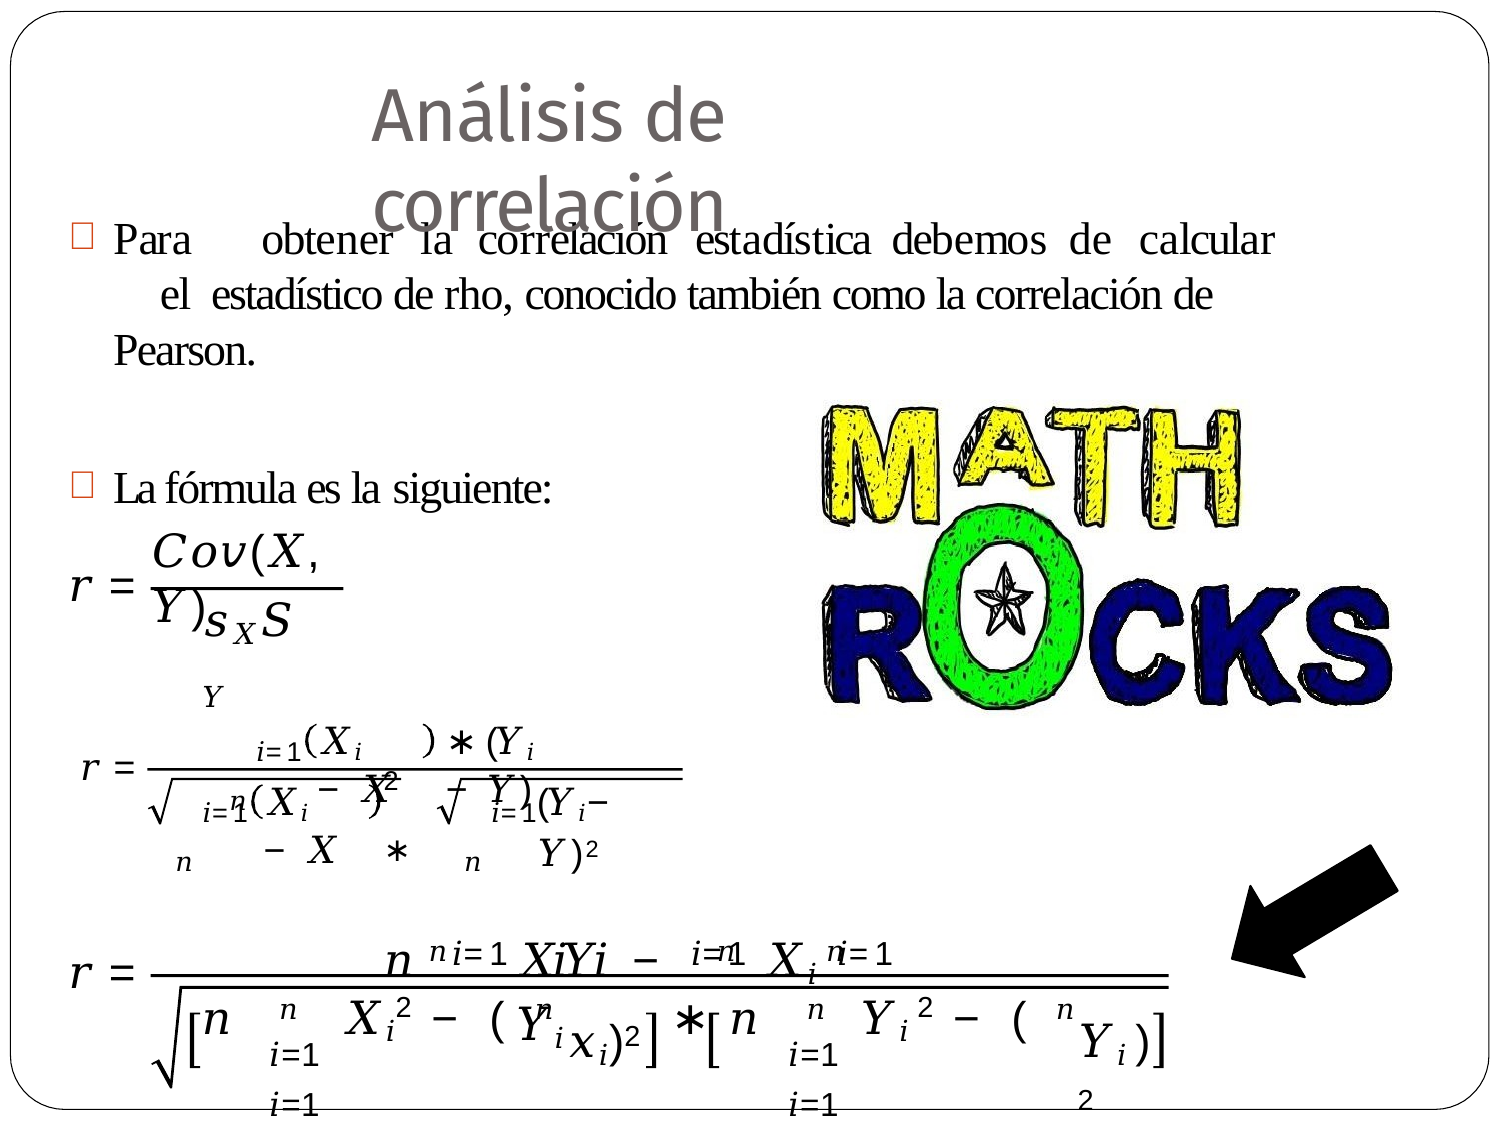

# Análisis de correlación
Para	obtener	la	correlación	estadística	debemos	de	calcular	el  estadístico de rho, conocido también como la correlación de Pearson.

La fórmula es la siguiente:

𝐶𝑜𝑣(𝑋, 𝑌)
𝑟 =
𝑠𝑋𝑆𝑌

 𝑛
𝑋𝑖 − 𝑋
∗ (𝑌𝑖 − 𝑌)

𝑖=1
𝑟 =
 𝑛
 𝑛
2 ∗

𝑋𝑖 − 𝑋
(𝑌𝑖 − 𝑌)2

𝑖=1
𝑖=1

𝑛 𝑛
𝑋𝑖𝑌𝑖   −  𝑛	𝑋𝑖                𝑛	𝑌𝑖
𝑖=1
𝑖=1
𝑖=1
𝑟 =

𝑛    𝑛	𝑋𝑖 2 − ( 𝑛
𝑖=1	𝑖=1
𝑥𝑖)2
∗	𝑛    𝑛	𝑌𝑖 2 − ( 𝑛
𝑖=1	𝑖=1
𝑌𝑖 )2